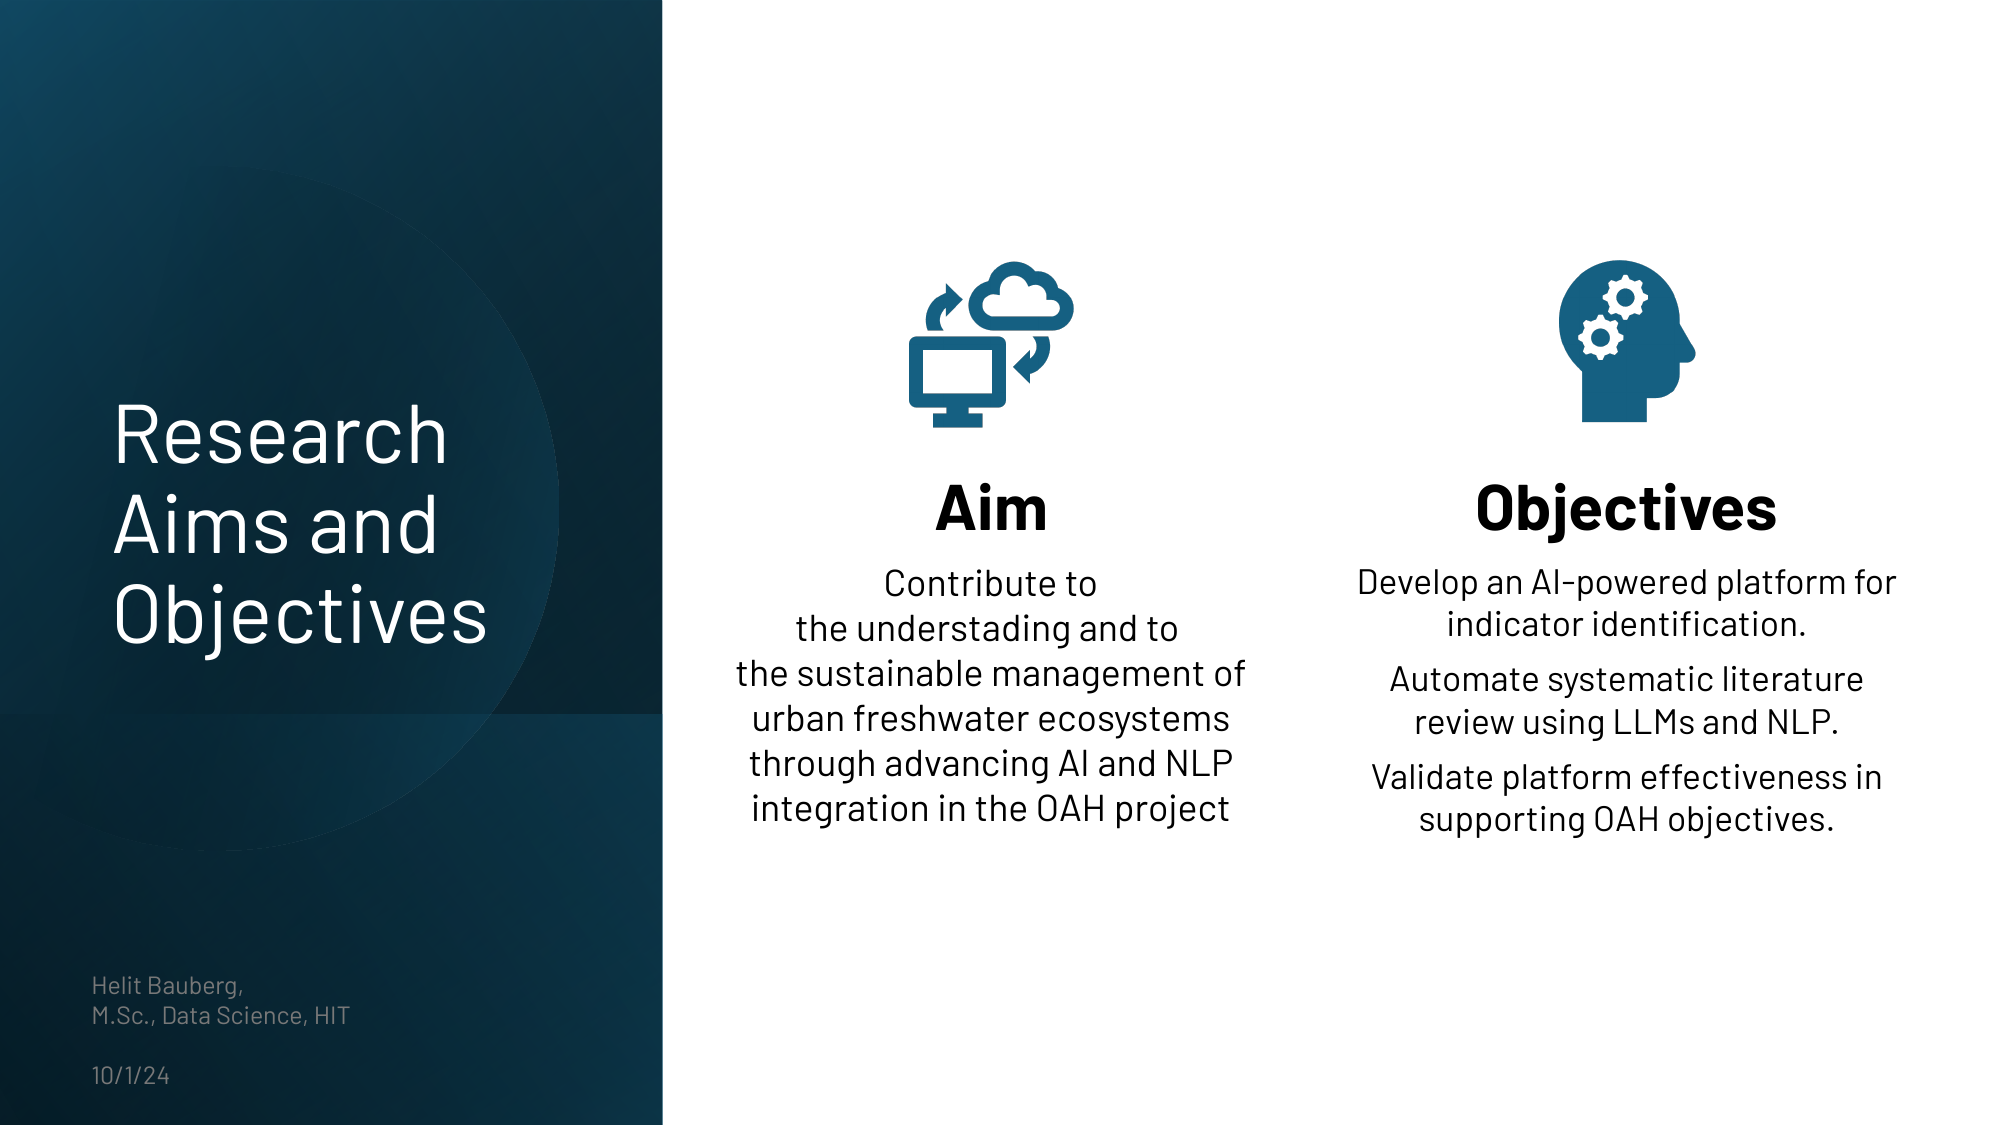

Aim
Contribute to
the understading and to
the sustainable management of urban freshwater ecosystems through advancing AI and NLP integration in the OAH project
Objectives
Develop an AI-powered platform for indicator identification.
Automate systematic literature review using LLMs and NLP.
Validate platform effectiveness in supporting OAH objectives.

# Research Aims and Objectives

Helit Bauberg,
M.Sc., Data Science, HIT

10/1/24
7